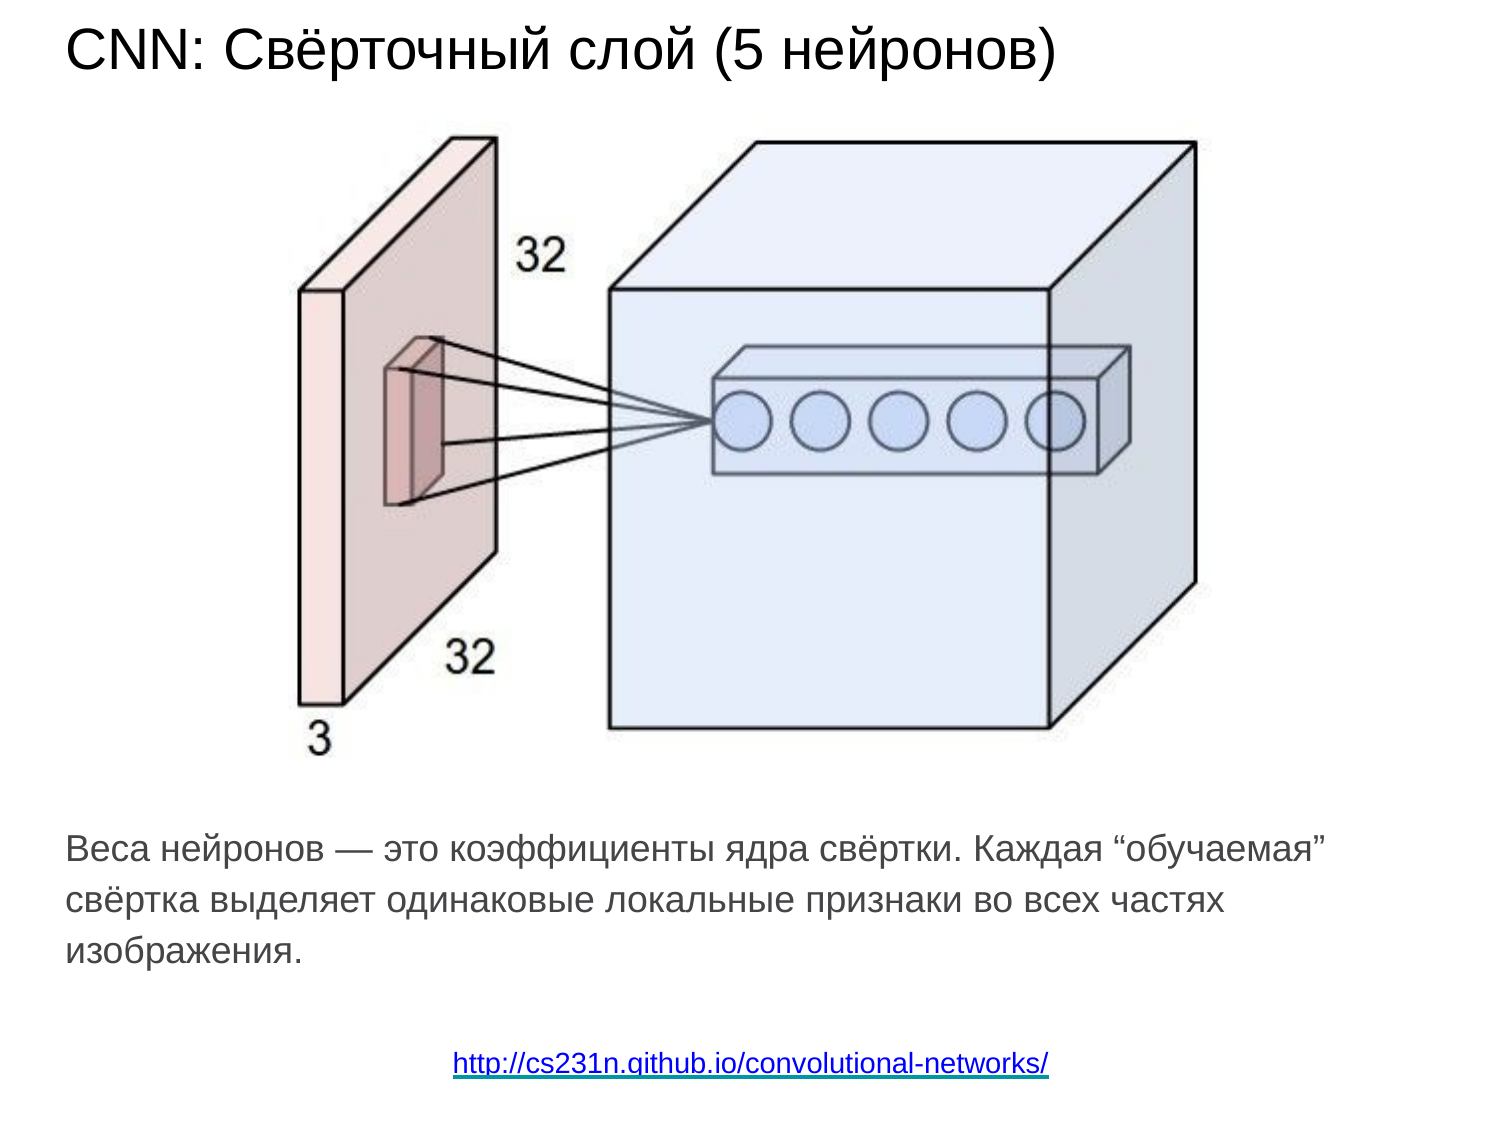

# CNN: Свёрточный слой (5 нейронов)

Веса нейронов — это коэффициенты ядра свёртки. Каждая “обучаемая”  свёртка выделяет одинаковые локальные признаки во всех частях  изображения.

http://cs231n.github.io/convolutional-networks/